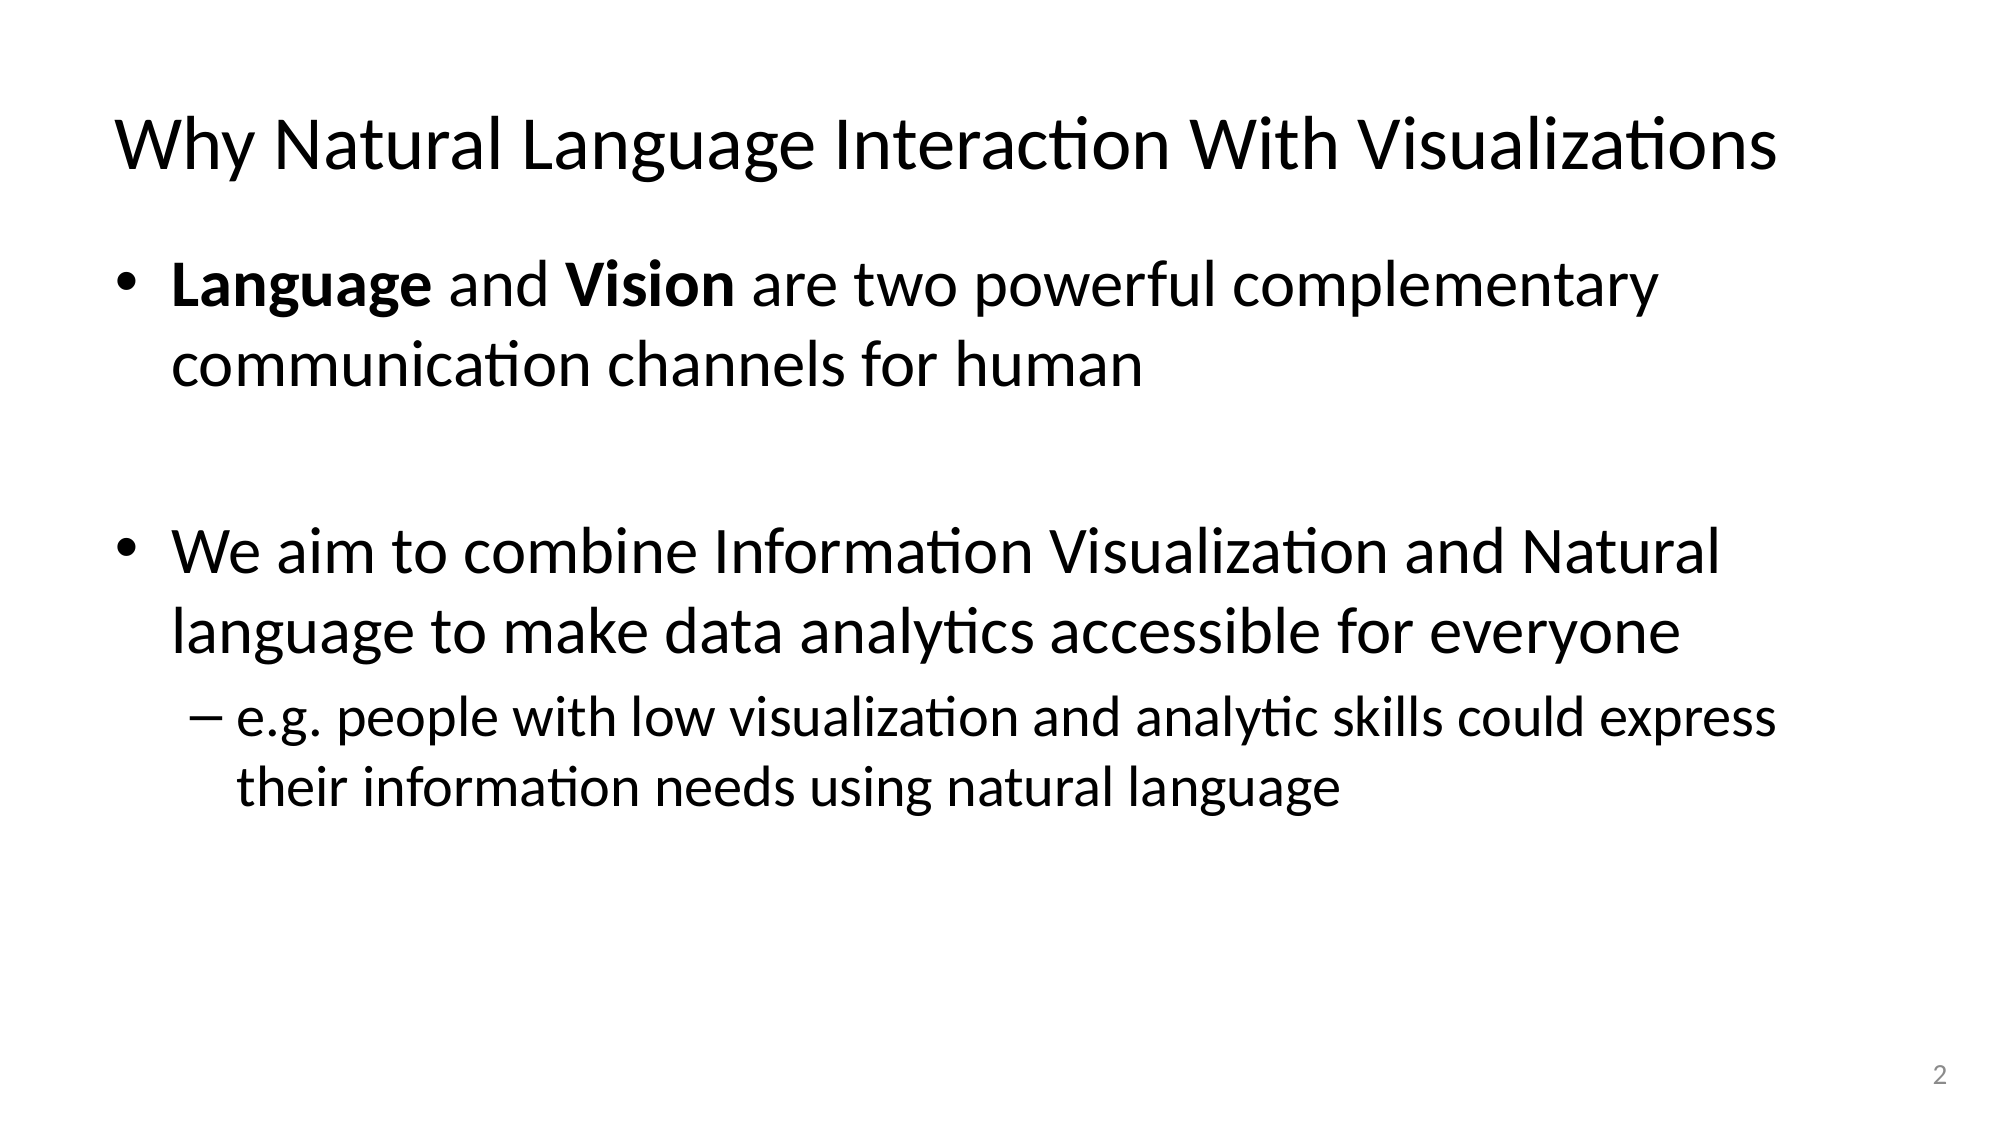

# Why Natural Language Interaction With Visualizations
Language and Vision are two powerful complementary communication channels for human

We aim to combine Information Visualization and Natural language to make data analytics accessible for everyone
e.g. people with low visualization and analytic skills could express their information needs using natural language

2